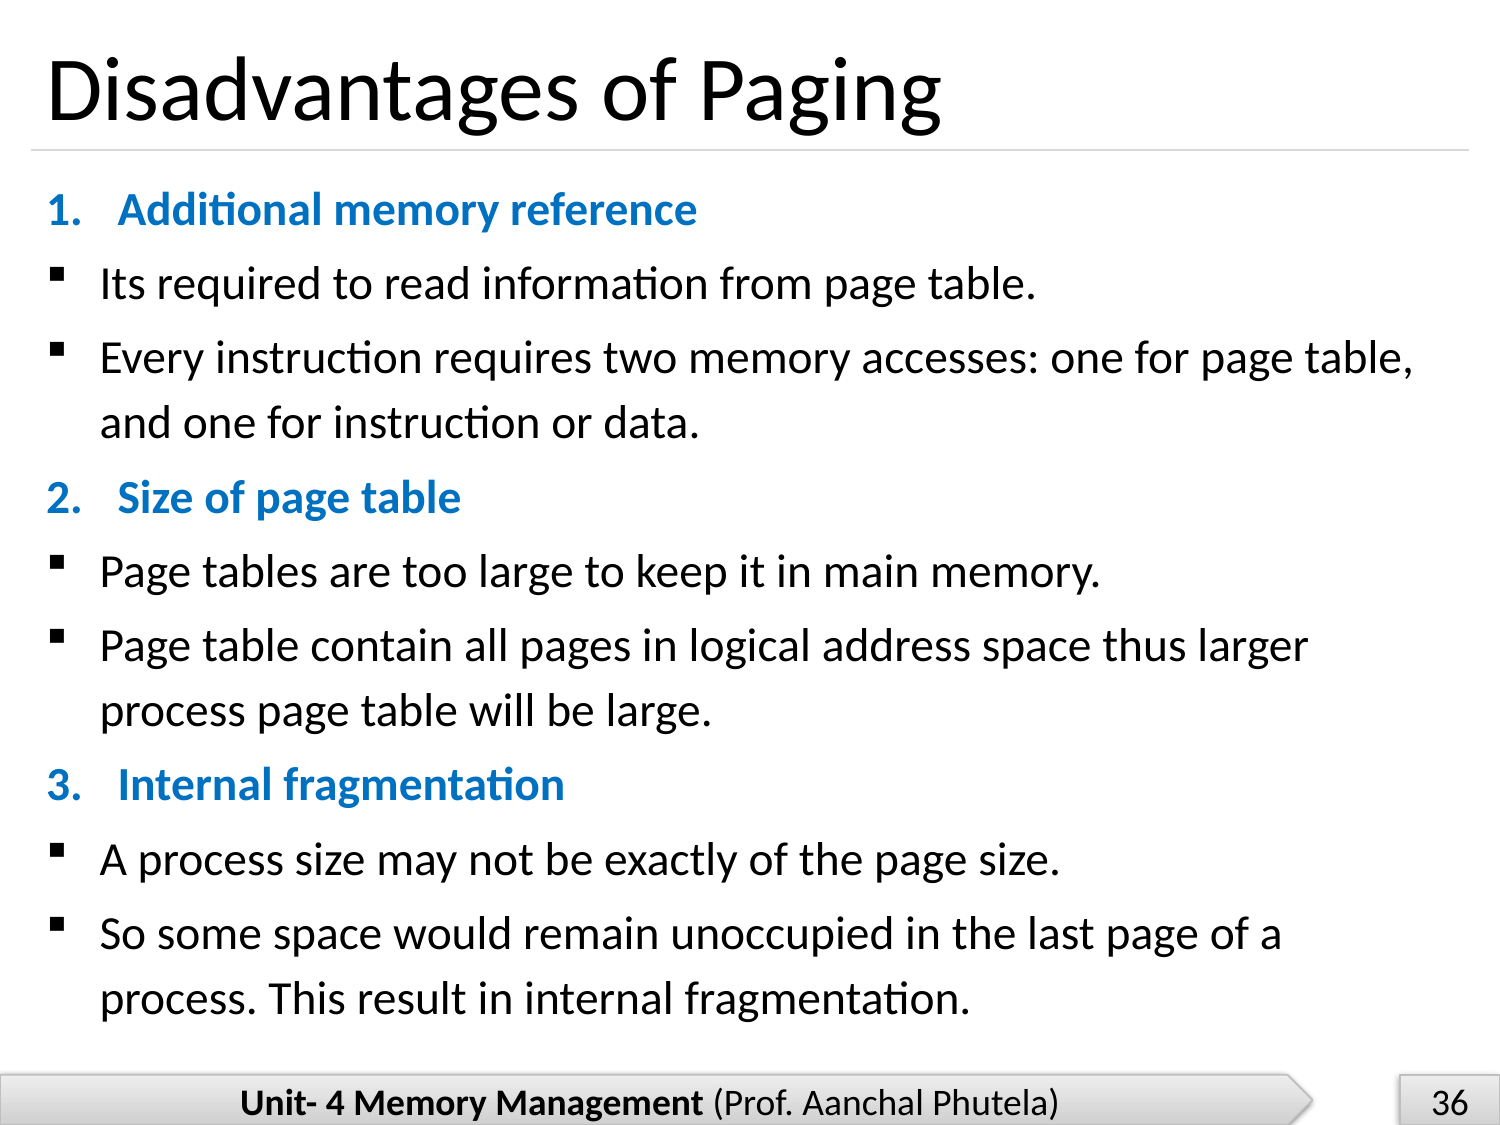

# Disadvantages of Paging
Additional memory reference
Its required to read information from page table.
Every instruction requires two memory accesses: one for page table, and one for instruction or data.
Size of page table
Page tables are too large to keep it in main memory.
Page table contain all pages in logical address space thus larger process page table will be large.
Internal fragmentation
A process size may not be exactly of the page size.
So some space would remain unoccupied in the last page of a process. This result in internal fragmentation.